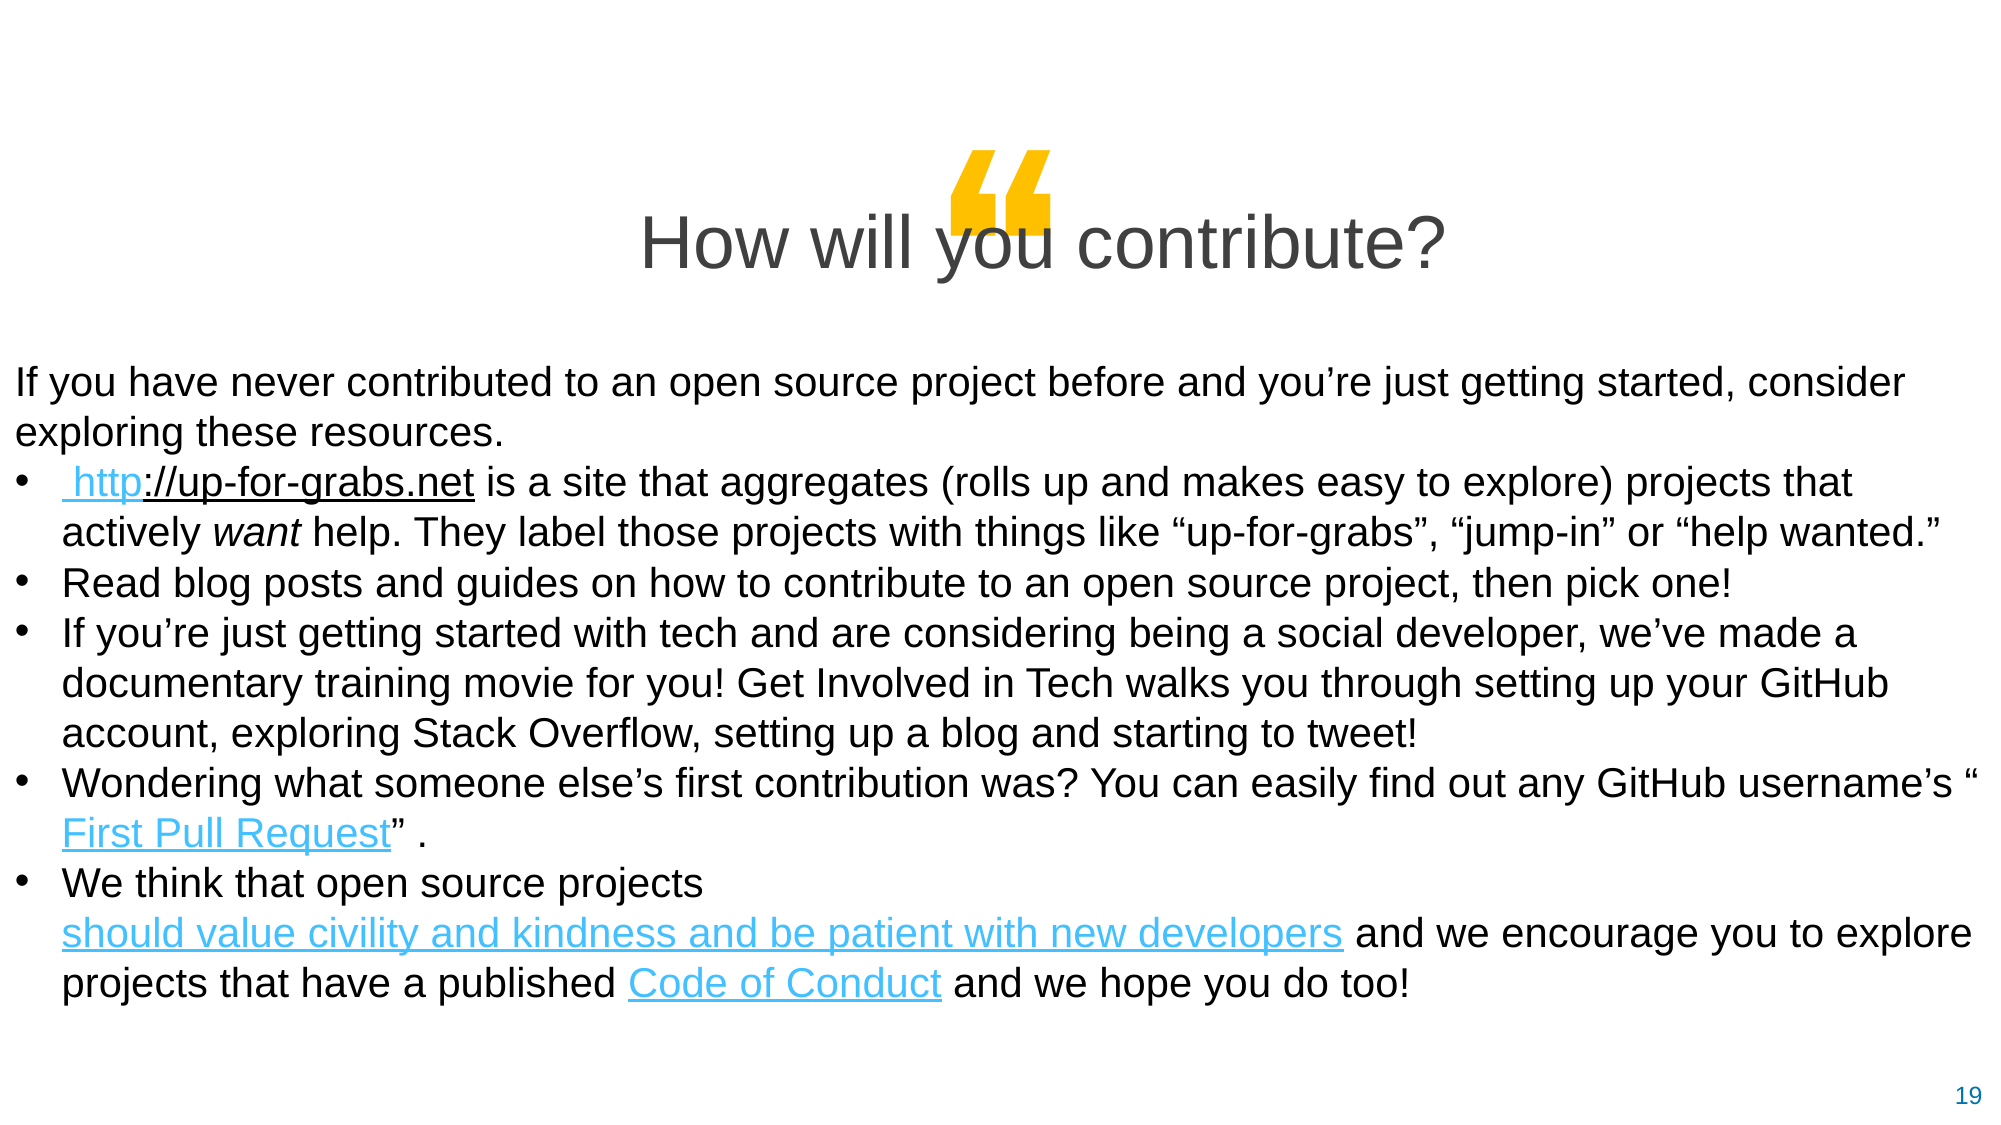

How will you contribute?
If you have never contributed to an open source project before and you’re just getting started, consider exploring these resources.
 http://up-for-grabs.net is a site that aggregates (rolls up and makes easy to explore) projects that actively want help. They label those projects with things like “up-for-grabs”, “jump-in” or “help wanted.”
Read blog posts and guides on how to contribute to an open source project, then pick one!
If you’re just getting started with tech and are considering being a social developer, we’ve made a documentary training movie for you! Get Involved in Tech walks you through setting up your GitHub account, exploring Stack Overflow, setting up a blog and starting to tweet!
Wondering what someone else’s first contribution was? You can easily find out any GitHub username’s “First Pull Request” .
We think that open source projects should value civility and kindness and be patient with new developers and we encourage you to explore projects that have a published Code of Conduct and we hope you do too!

19